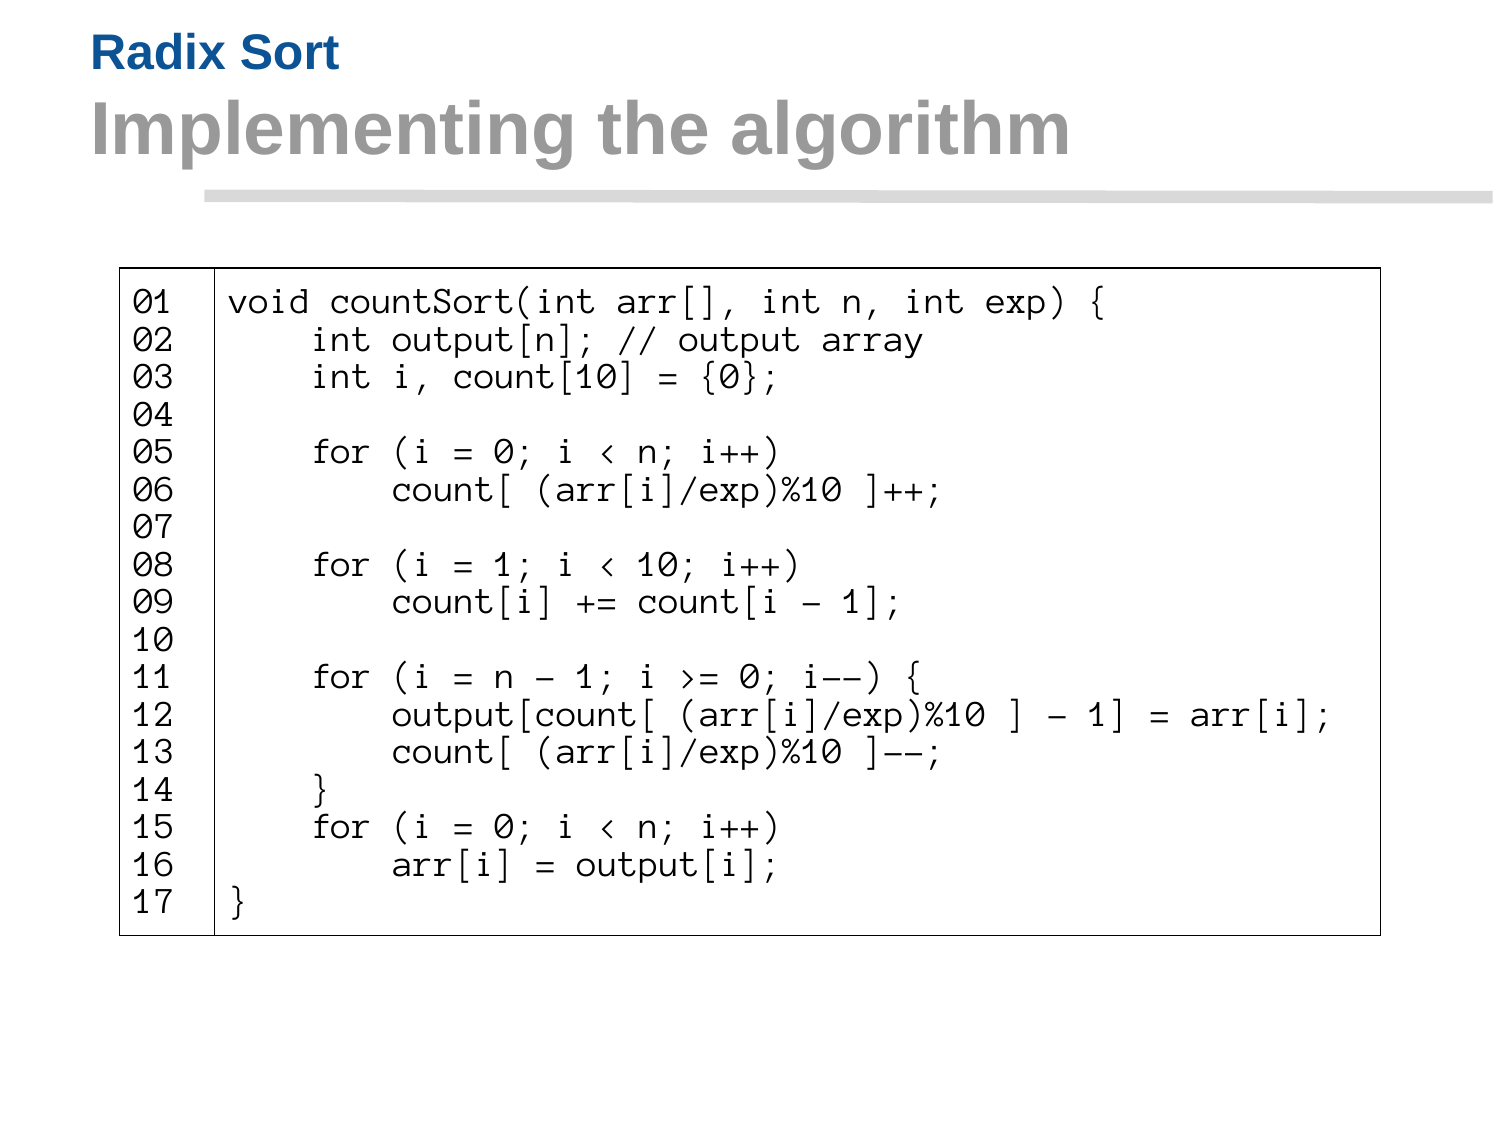

# Radix Sort
Implementing the algorithm
| 01 02 03 04 05 06 07 08 09 10 11 12 13 14 15 16 17 | void countSort(int arr[], int n, int exp) { int output[n]; // output array int i, count[10] = {0}; for (i = 0; i < n; i++) count[ (arr[i]/exp)%10 ]++; for (i = 1; i < 10; i++) count[i] += count[i - 1]; for (i = n - 1; i >= 0; i--) { output[count[ (arr[i]/exp)%10 ] - 1] = arr[i]; count[ (arr[i]/exp)%10 ]--; } for (i = 0; i < n; i++) arr[i] = output[i]; } |
| --- | --- |